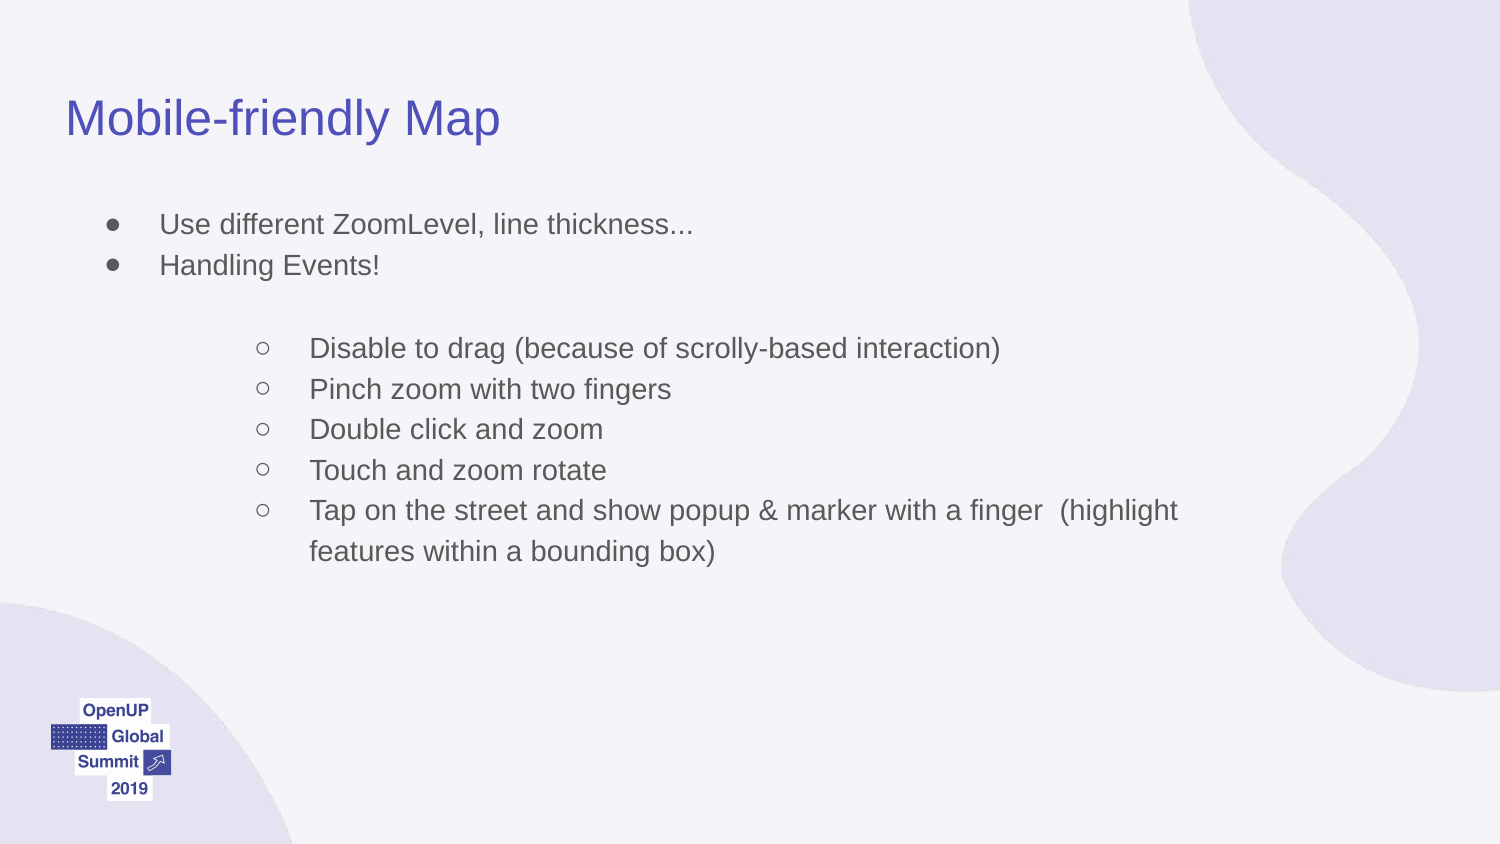

# Mobile-friendly Map
Use different ZoomLevel, line thickness...
Handling Events!

Disable to drag (because of scrolly-based interaction)
Pinch zoom with two fingers
Double click and zoom
Touch and zoom rotate
Tap on the street and show popup & marker with a finger  (highlight features within a bounding box)